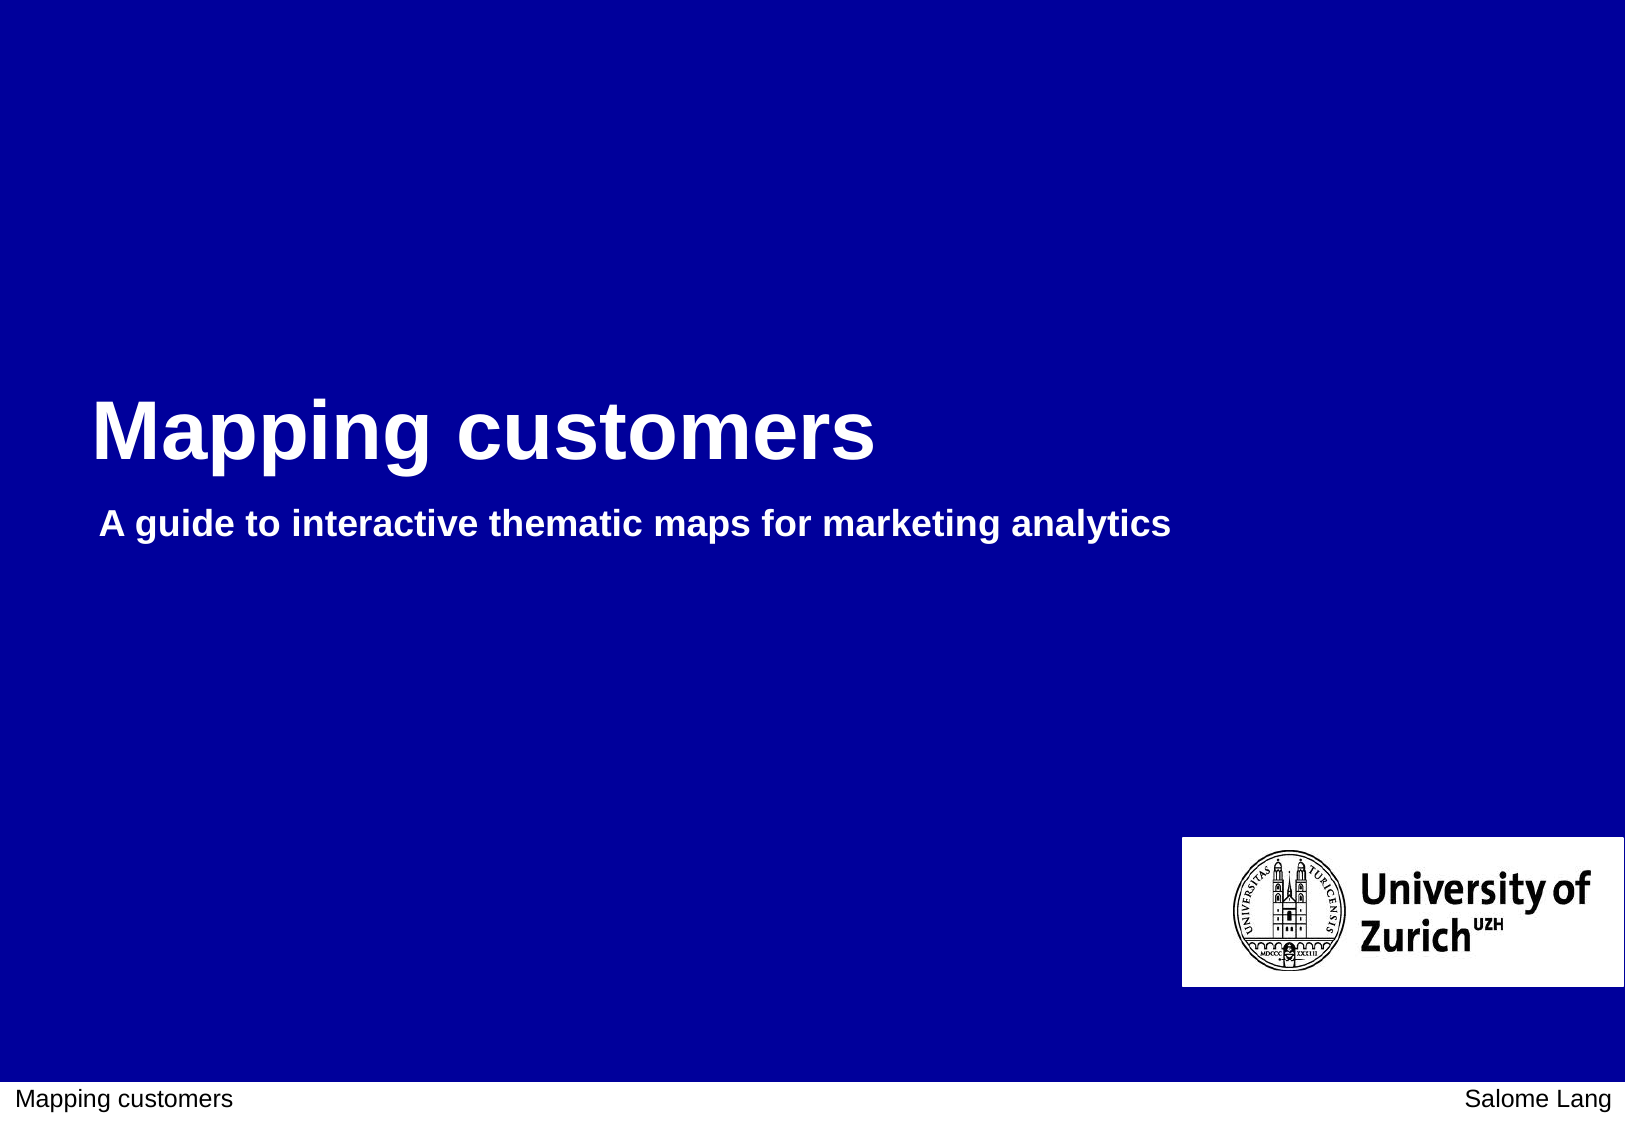

# Mapping customers A guide to interactive thematic maps for marketing analytics
andrea.bublitz@uzh.ch
Mapping customers
Salome Lang